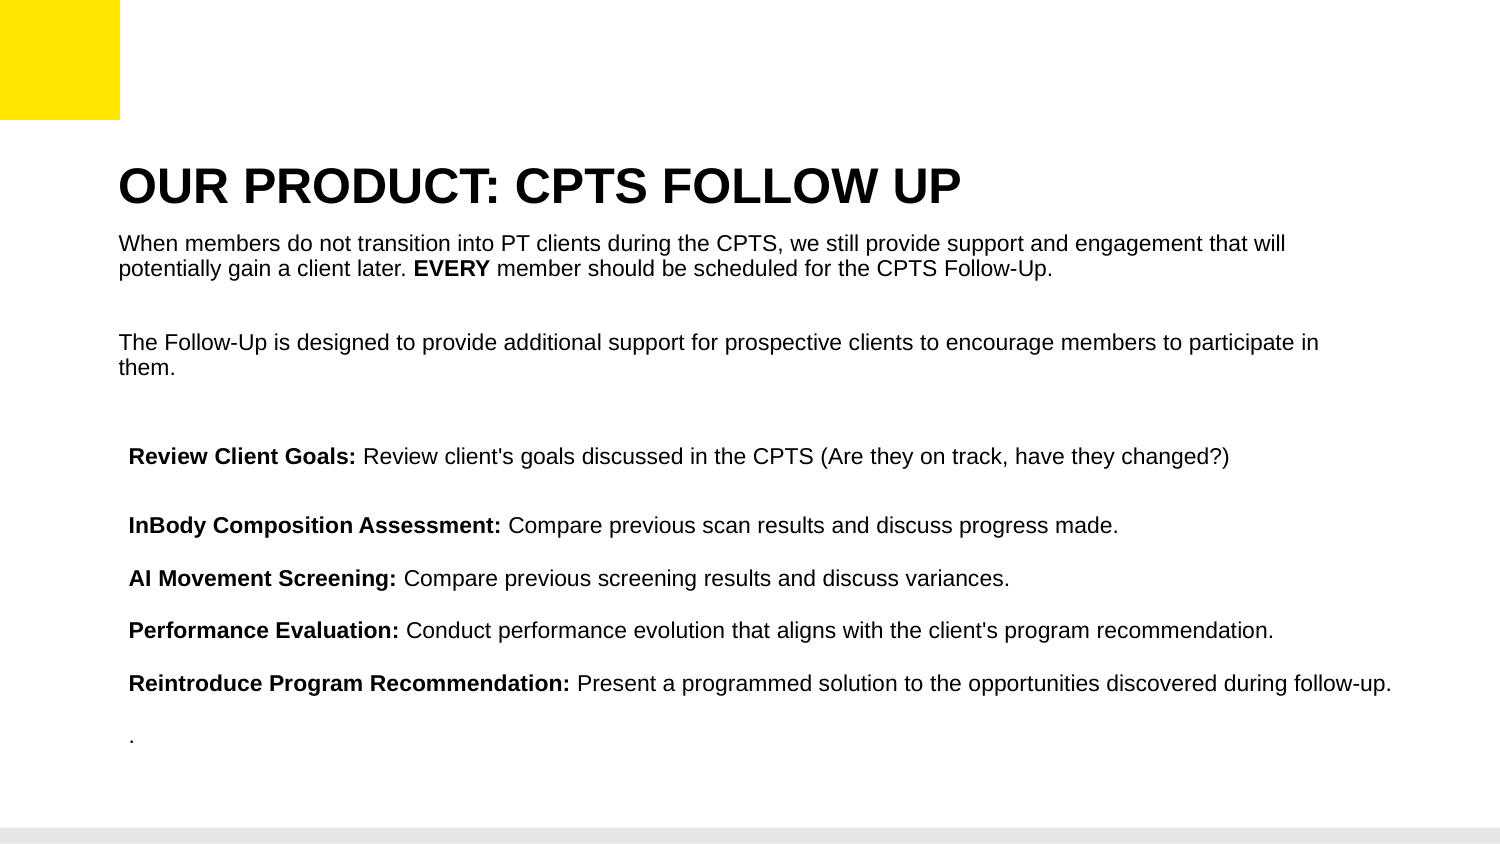

OUR PRODUCT: CPTS FOLLOW UP
When members do not transition into PT clients during the CPTS, we still provide support and engagement that will potentially gain a client later. EVERY member should be scheduled for the CPTS Follow-Up.

The Follow-Up is designed to provide additional support for prospective clients to encourage members to participate in them.

Review Client Goals: Review client's goals discussed in the CPTS (Are they on track, have they changed?)
InBody Composition Assessment: Compare previous scan results and discuss progress made.
AI Movement Screening: Compare previous screening results and discuss variances.
Performance Evaluation: Conduct performance evolution that aligns with the client's program recommendation.
Reintroduce Program Recommendation: Present a programmed solution to the opportunities discovered during follow-up.
.